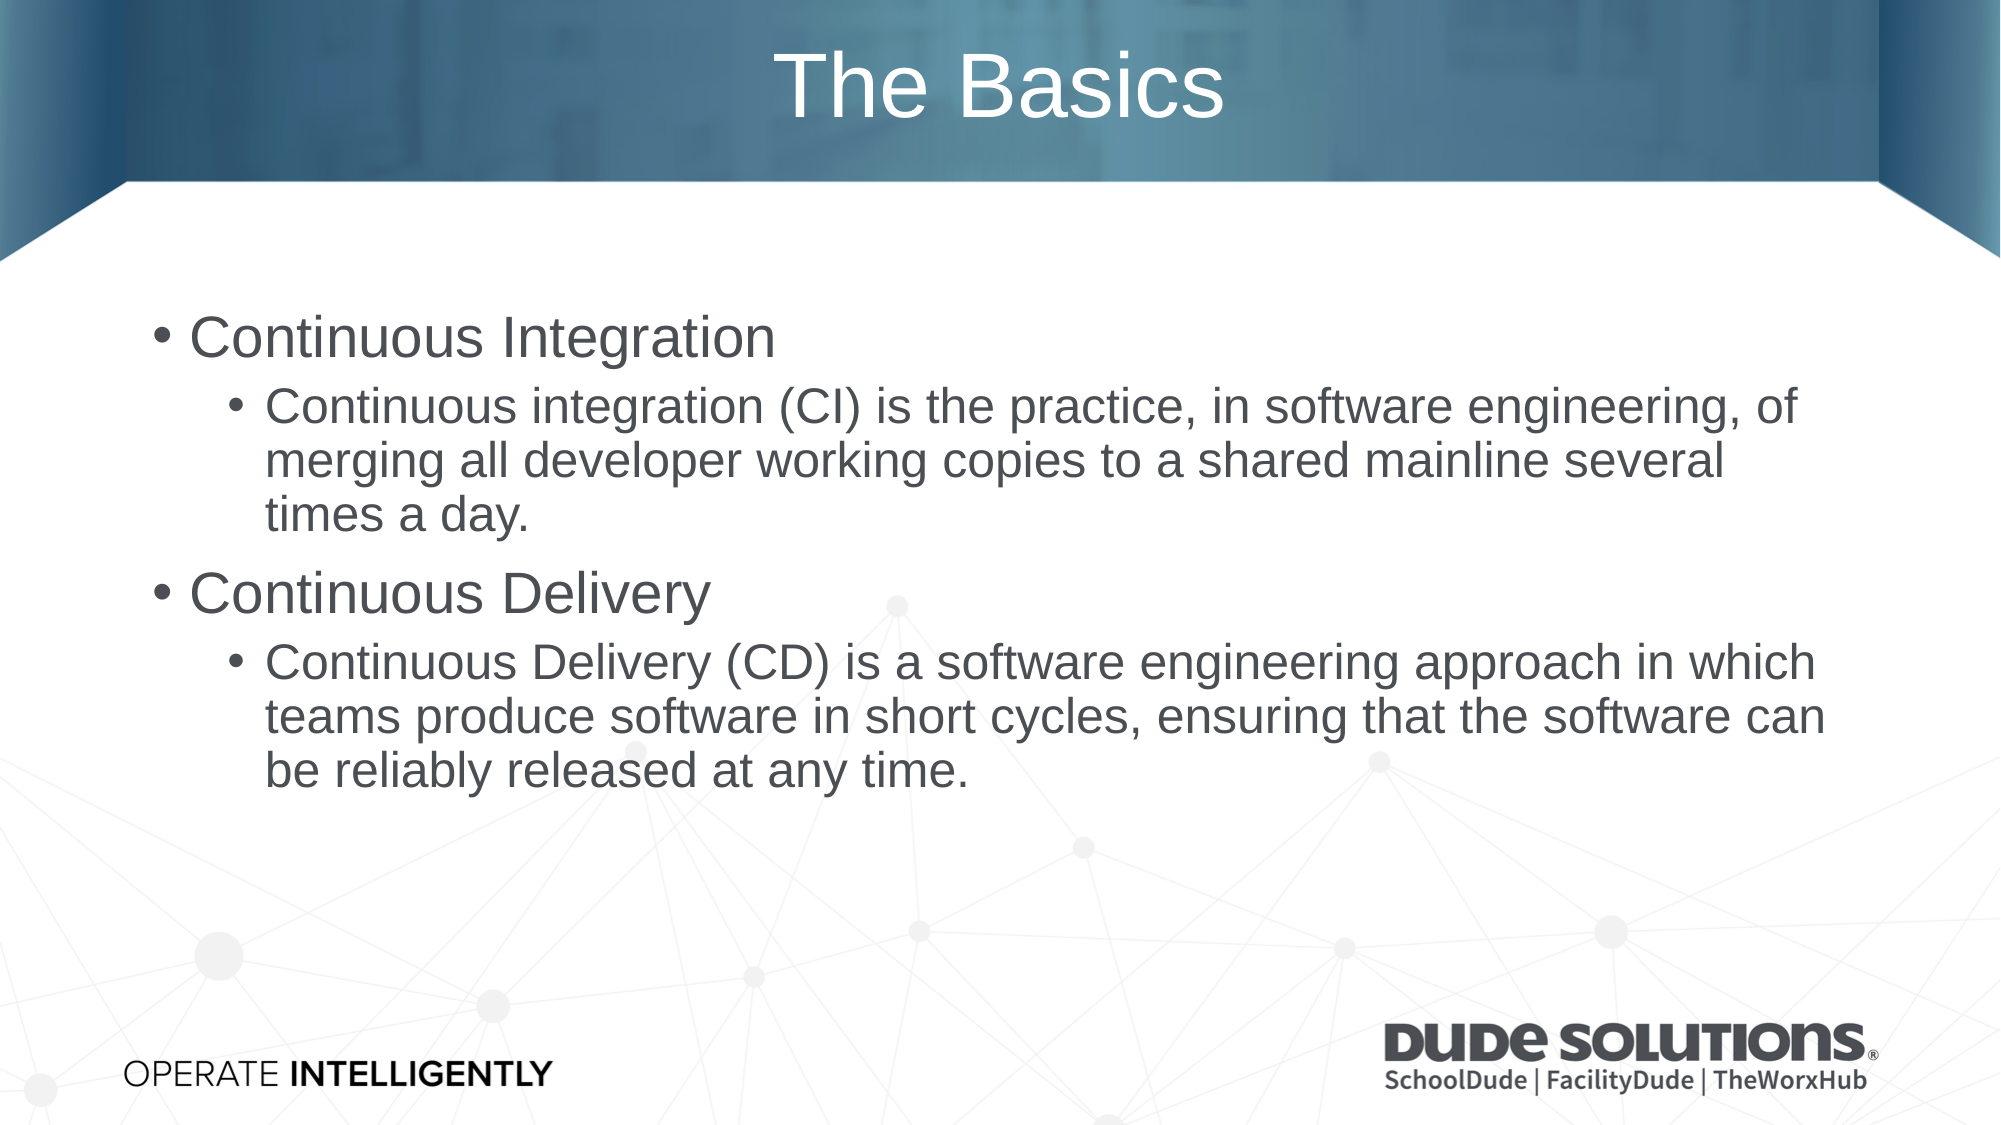

# The Basics
Continuous Integration
Continuous integration (CI) is the practice, in software engineering, of merging all developer working copies to a shared mainline several times a day.
Continuous Delivery
Continuous Delivery (CD) is a software engineering approach in which teams produce software in short cycles, ensuring that the software can be reliably released at any time.